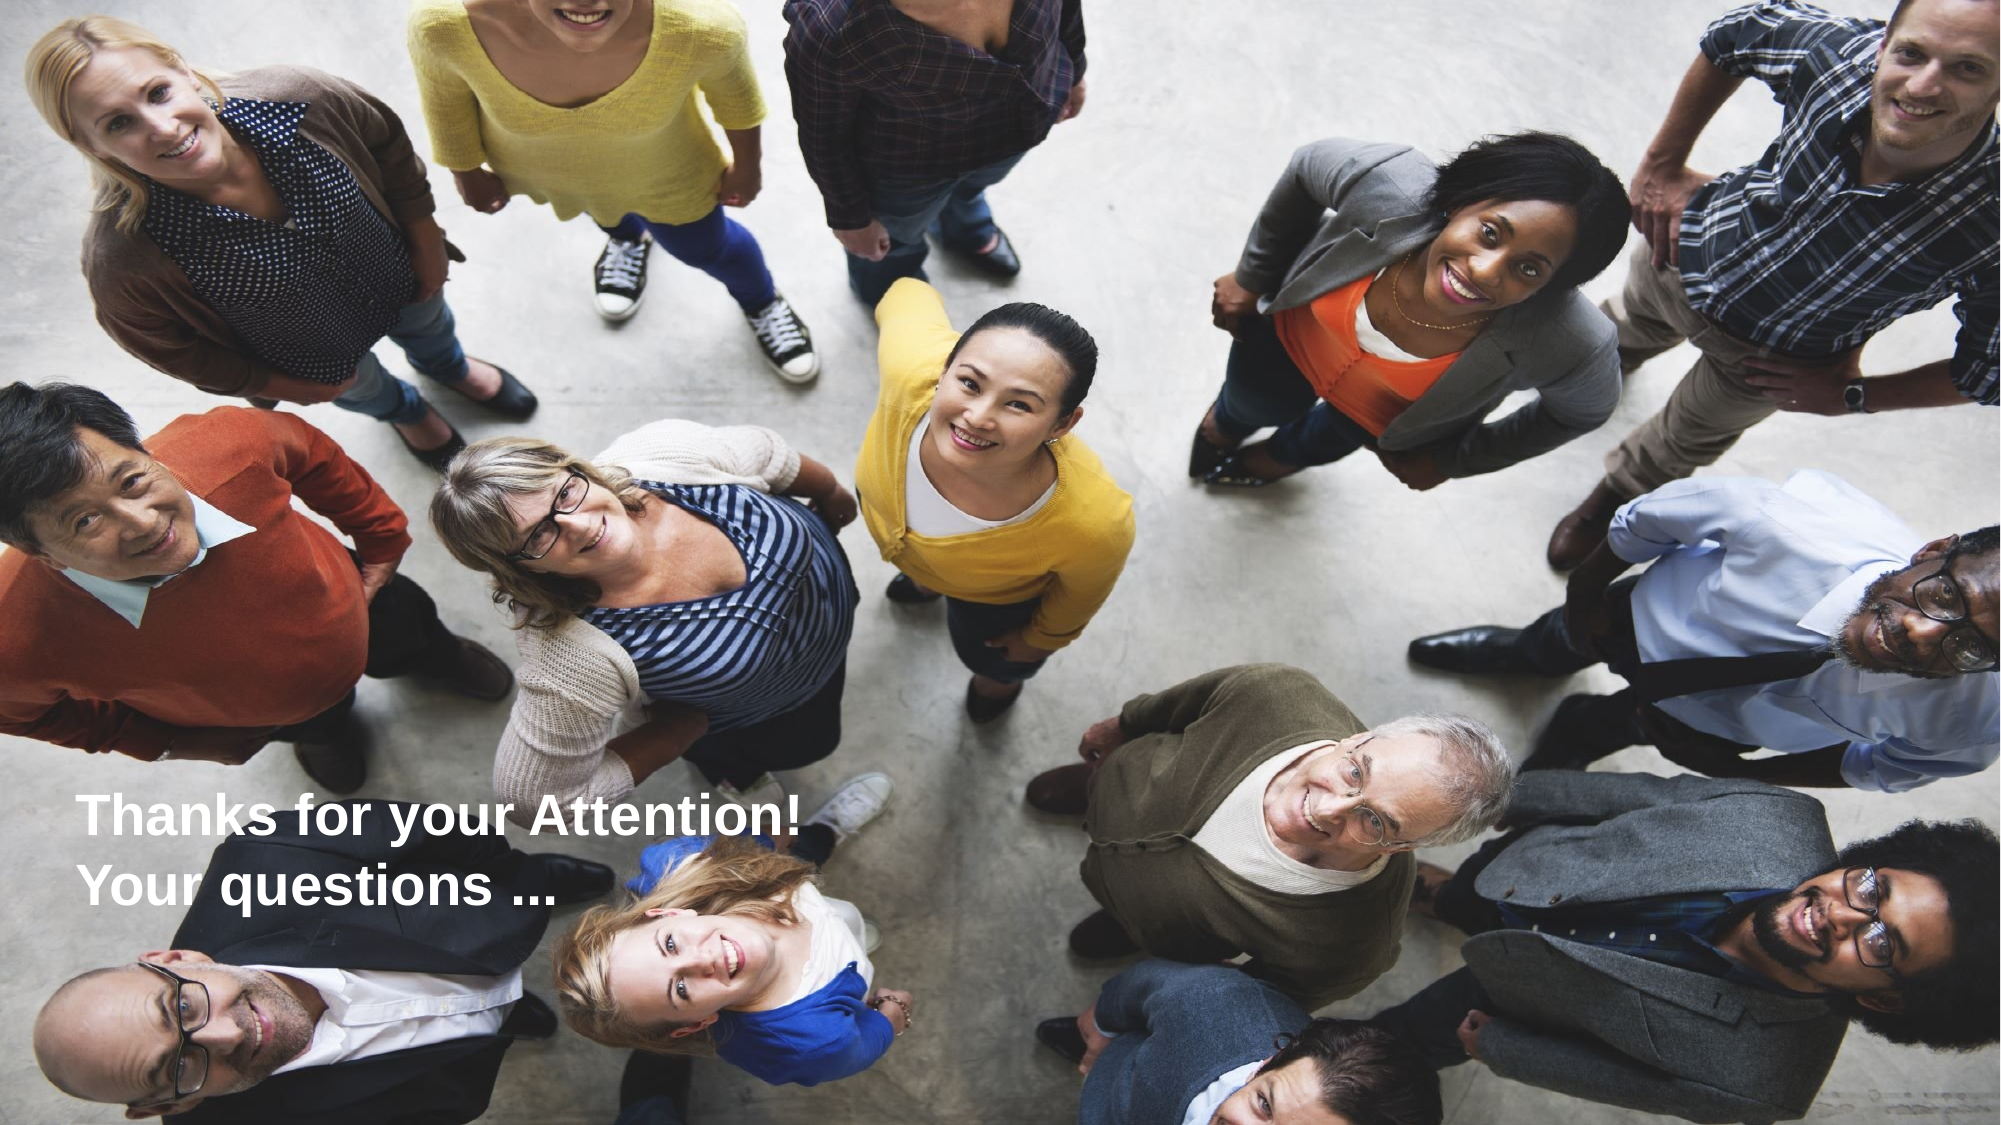

# Thanks for your Attention! Your questions ...